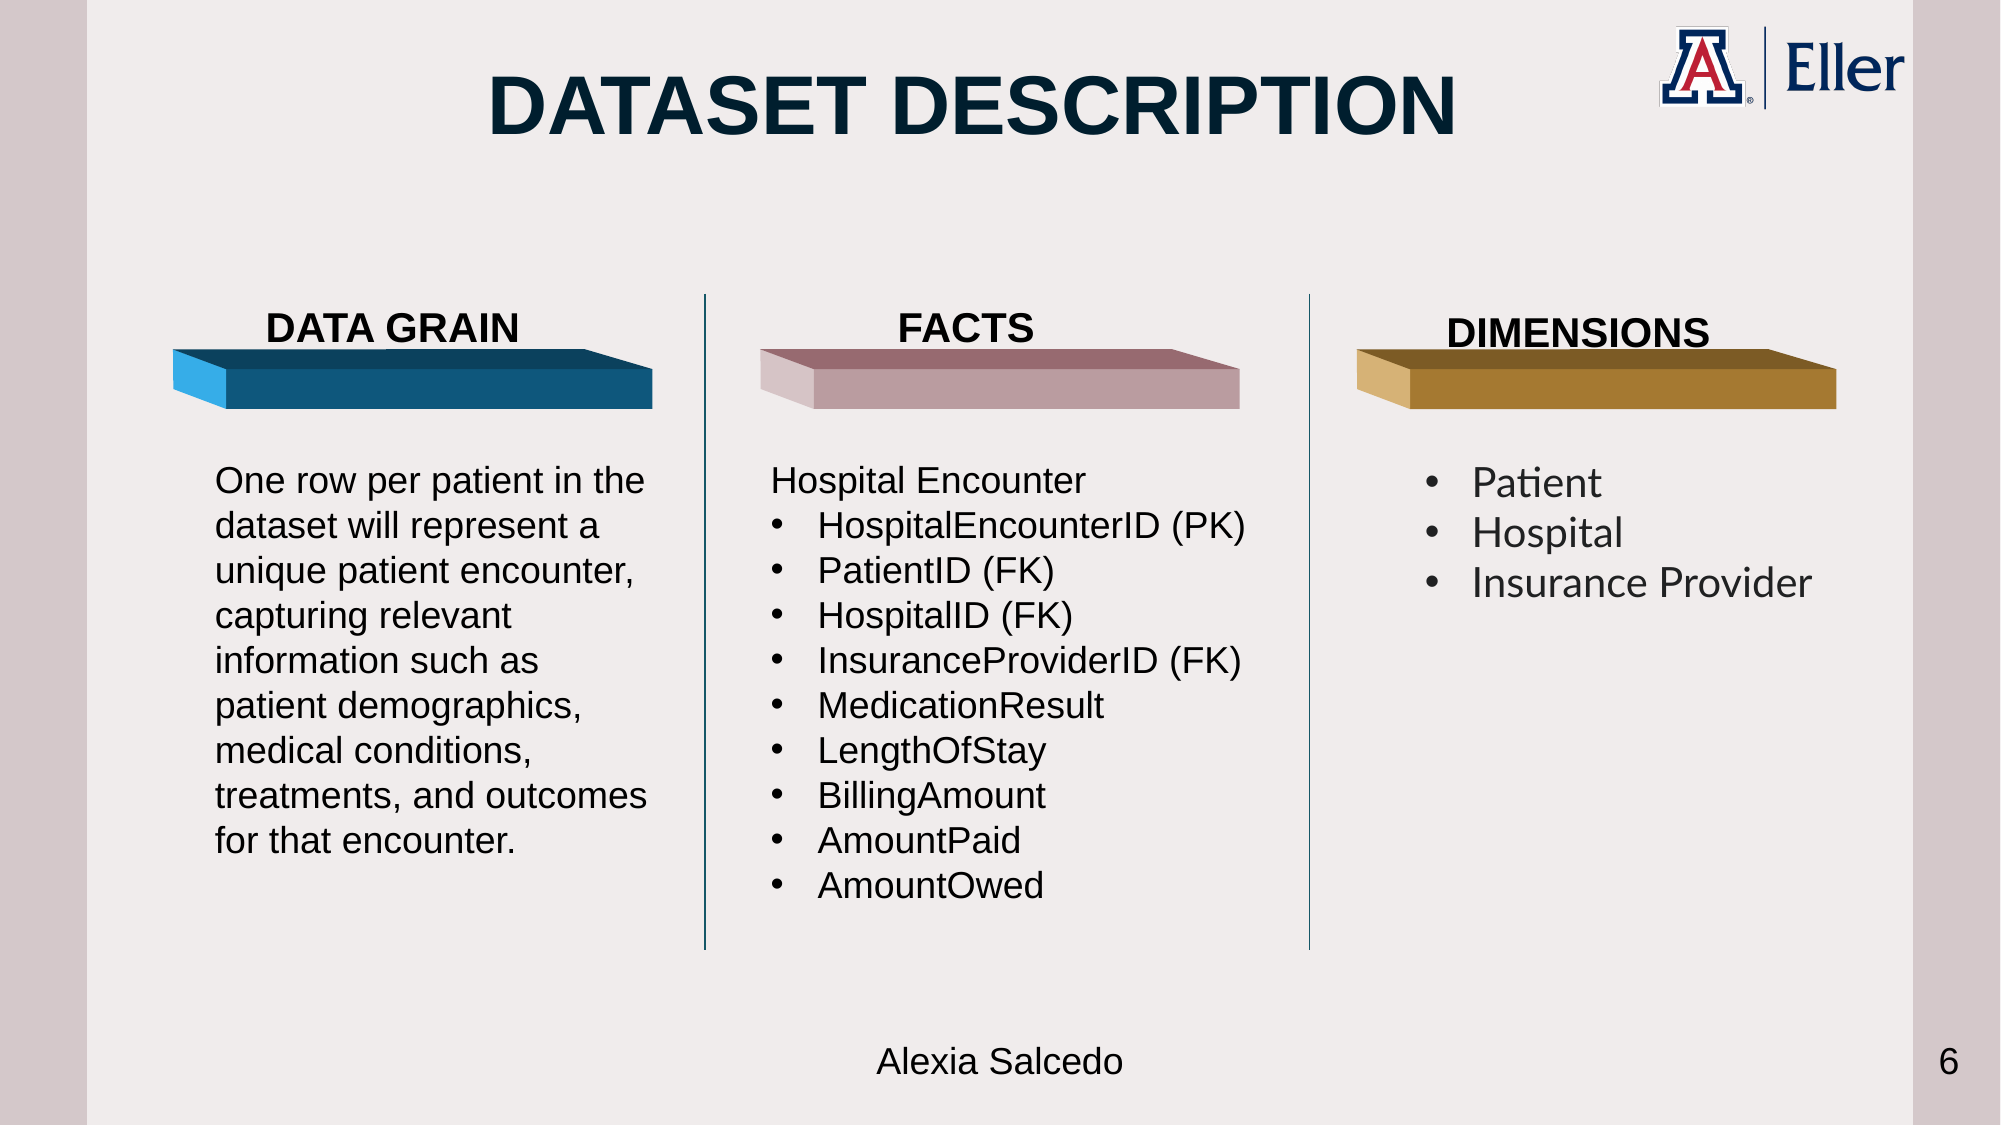

DATASET DESCRIPTION

DATA GRAIN
FACTS
DIMENSIONS
One row per patient in the dataset will represent a unique patient encounter, capturing relevant information such as patient demographics, medical conditions, treatments, and outcomes for that encounter.
Hospital Encounter
HospitalEncounterID (PK)
PatientID (FK)
HospitalID (FK)
InsuranceProviderID (FK)
MedicationResult
LengthOfStay
BillingAmount
AmountPaid
AmountOwed
Patient
Hospital
Insurance Provider
Alexia Salcedo
6